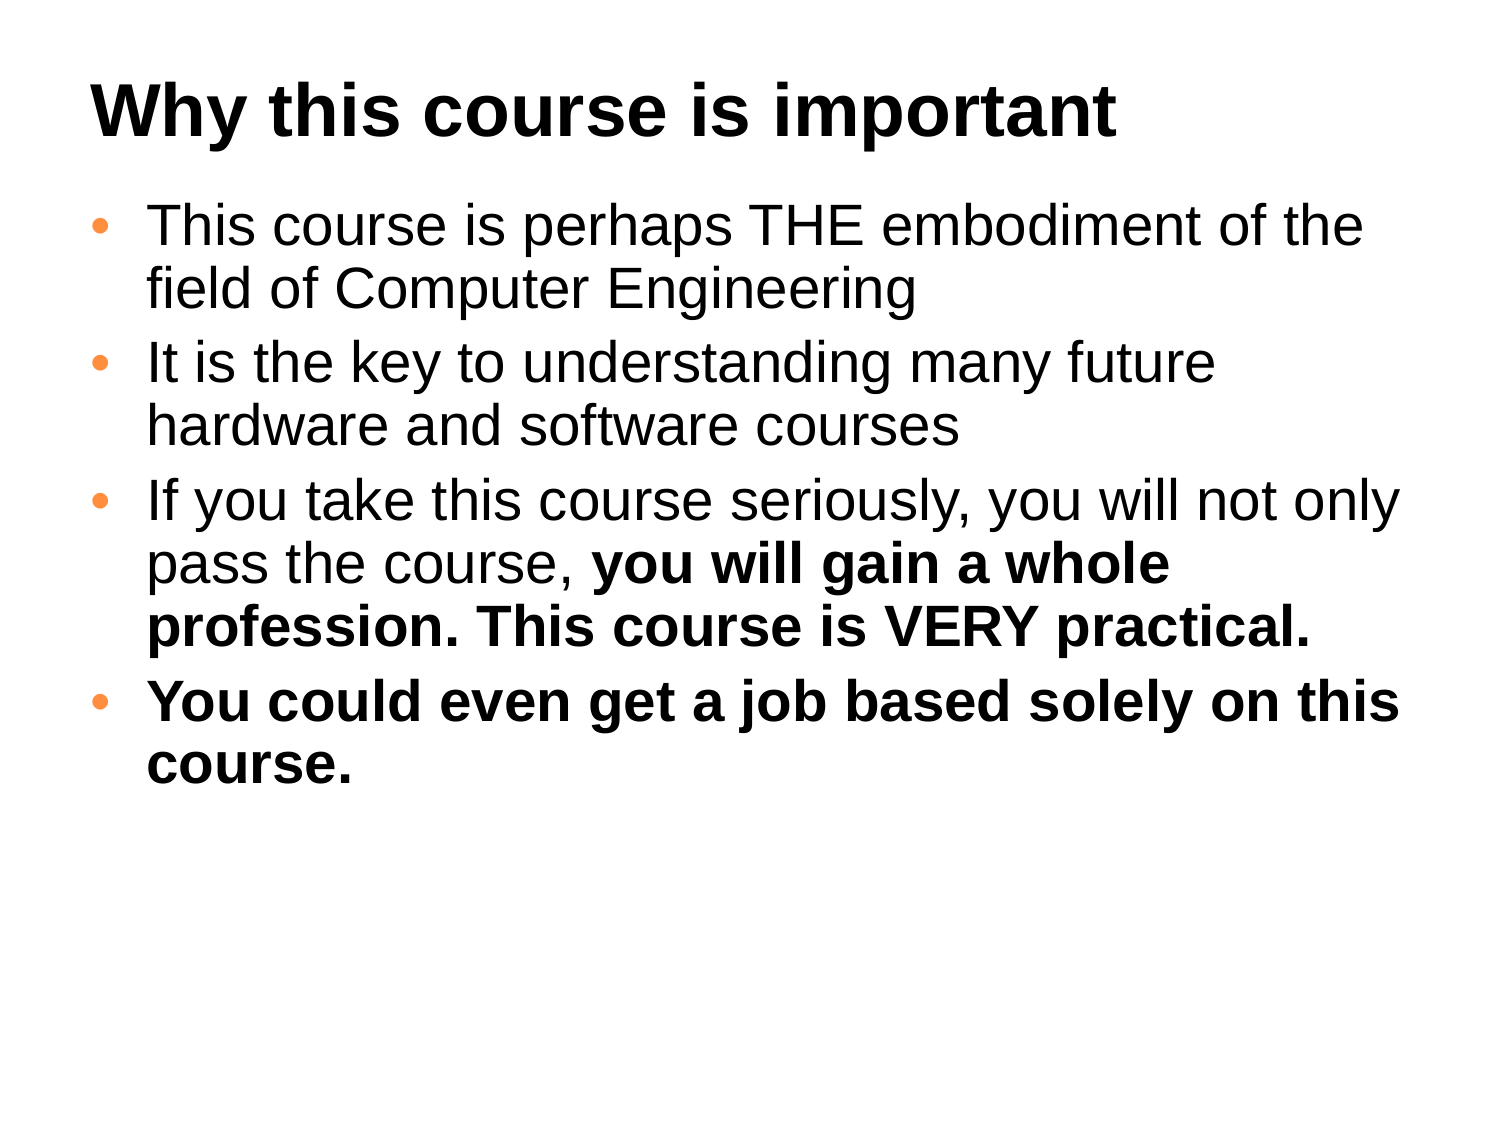

# Why this course is important
This course is perhaps THE embodiment of the field of Computer Engineering
It is the key to understanding many future hardware and software courses
If you take this course seriously, you will not only pass the course, you will gain a whole profession. This course is VERY practical.
You could even get a job based solely on this course.